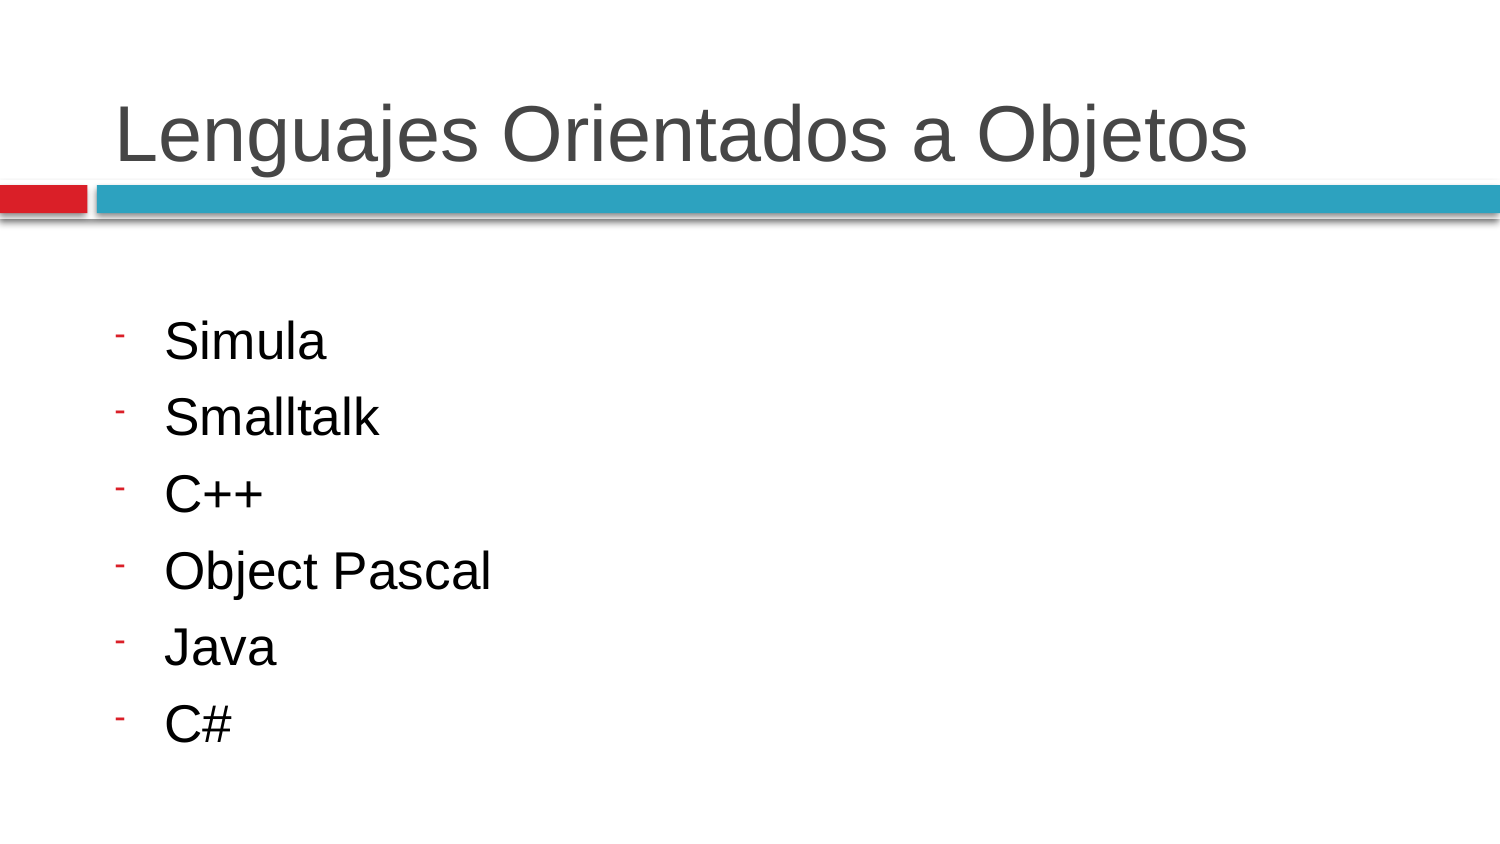

# Lenguajes Orientados a Objetos

Simula
Smalltalk
C++
Object Pascal
Java
C#